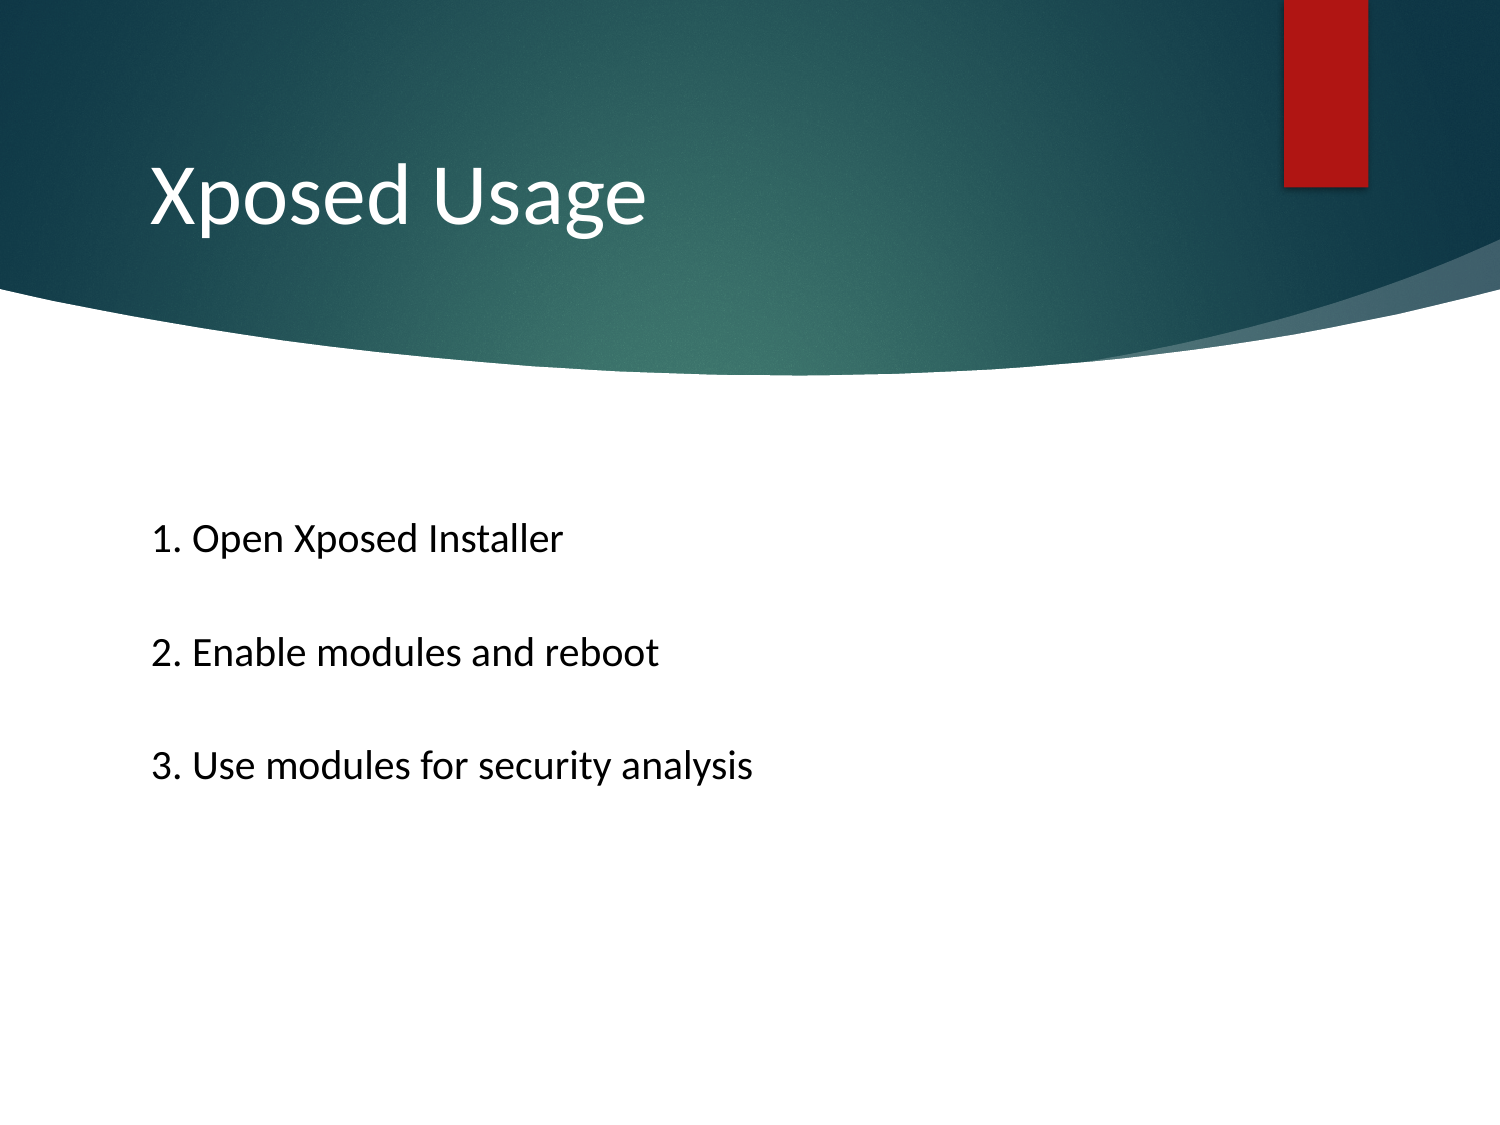

# Xposed Usage

1. Open Xposed Installer
2. Enable modules and reboot
3. Use modules for security analysis